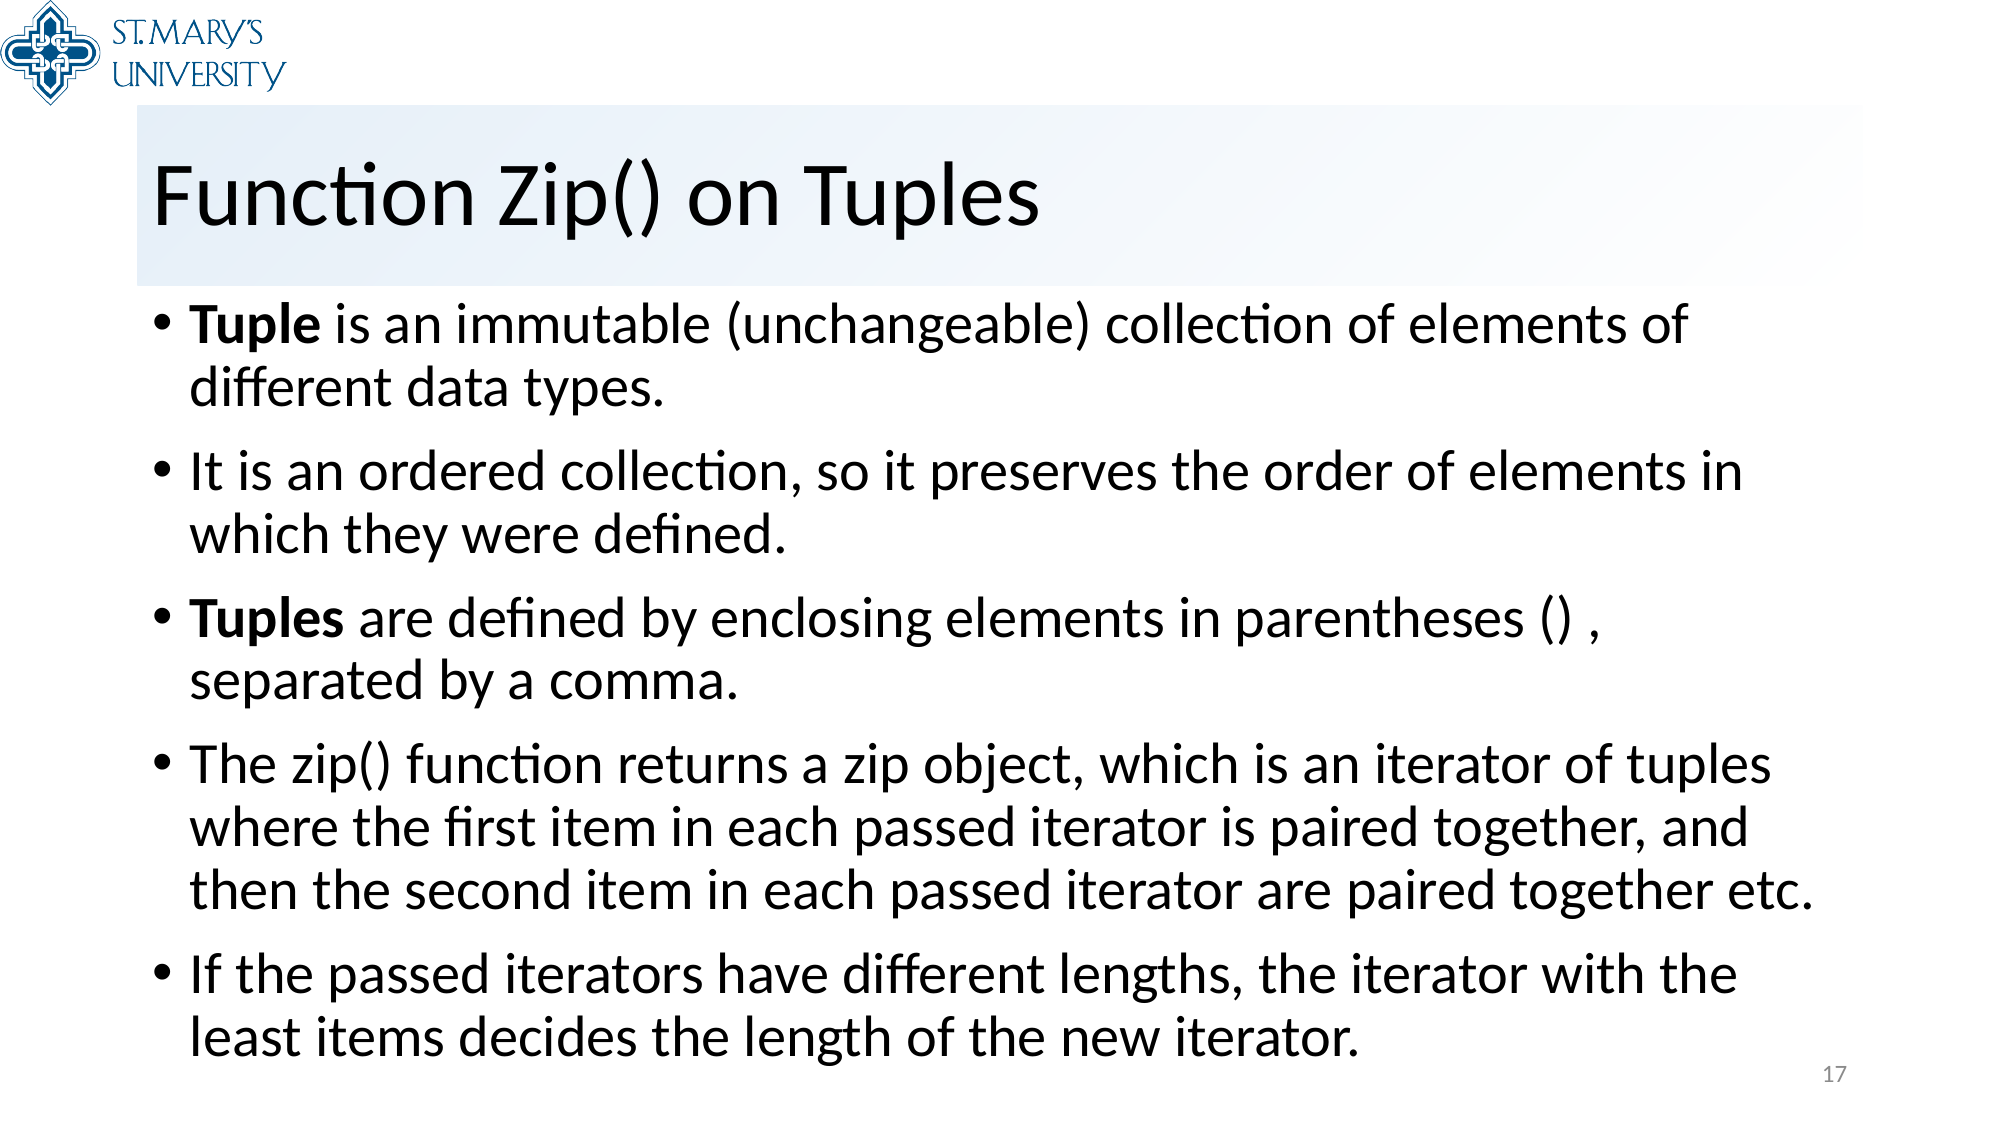

# Function Zip() on Tuples
Tuple is an immutable (unchangeable) collection of elements of different data types.
It is an ordered collection, so it preserves the order of elements in which they were defined.
Tuples are defined by enclosing elements in parentheses () , separated by a comma.
The zip() function returns a zip object, which is an iterator of tuples where the first item in each passed iterator is paired together, and then the second item in each passed iterator are paired together etc.
If the passed iterators have different lengths, the iterator with the least items decides the length of the new iterator.

17